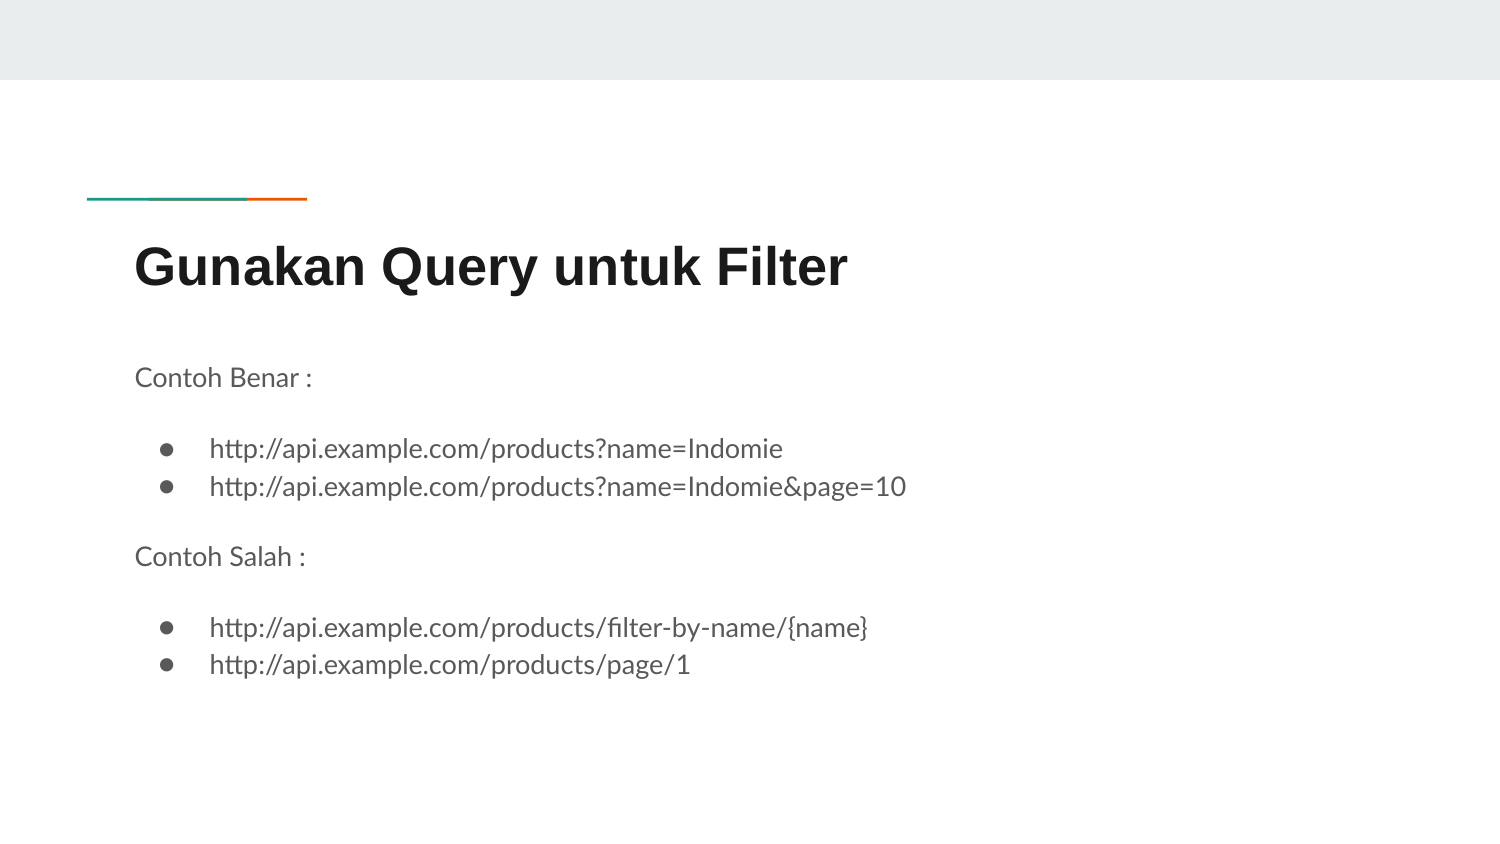

# Gunakan Query untuk Filter
Contoh Benar :
http://api.example.com/products?name=Indomie
http://api.example.com/products?name=Indomie&page=10
Contoh Salah :
http://api.example.com/products/filter-by-name/{name}
http://api.example.com/products/page/1